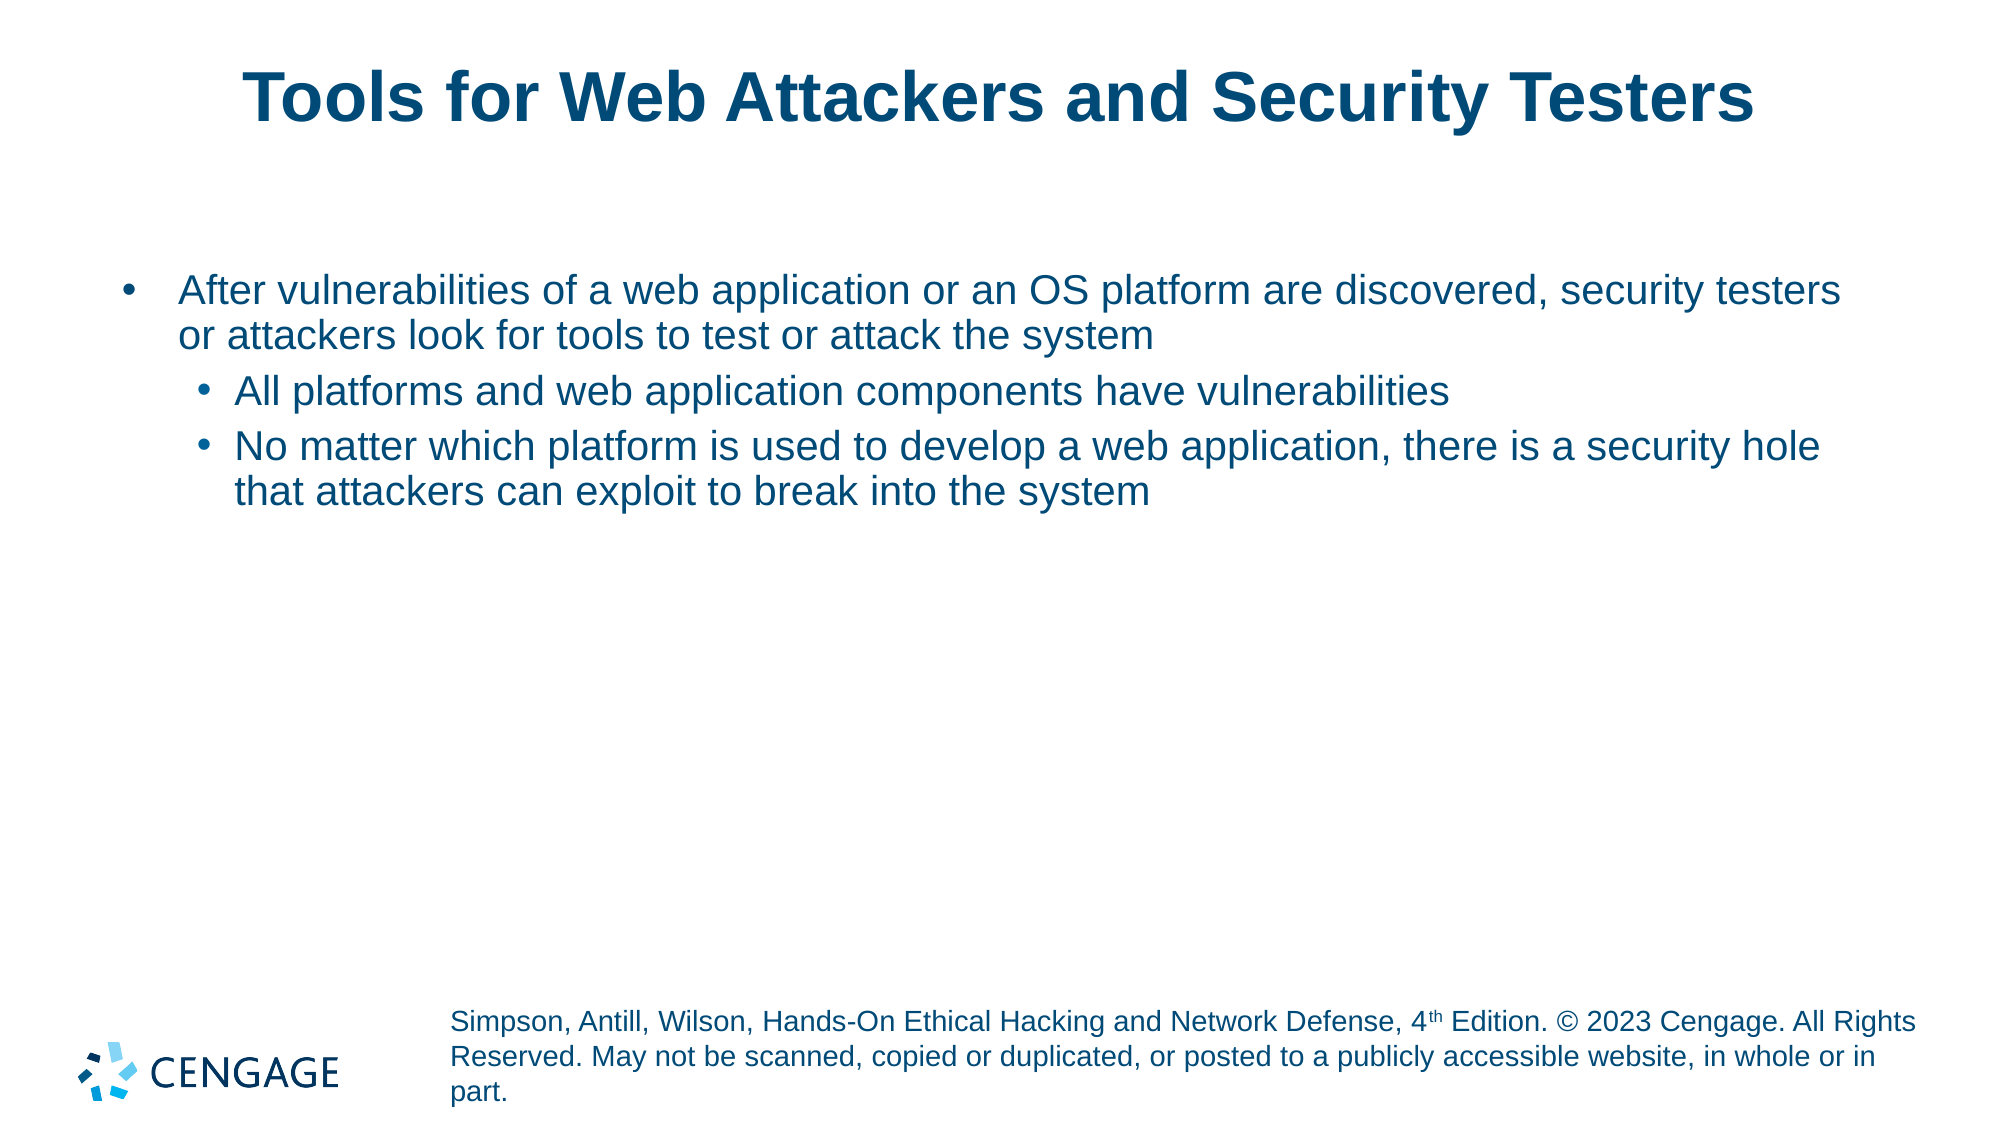

# Tools for Web Attackers and Security Testers
After vulnerabilities of a web application or an OS platform are discovered, security testers or attackers look for tools to test or attack the system
All platforms and web application components have vulnerabilities
No matter which platform is used to develop a web application, there is a security hole that attackers can exploit to break into the system